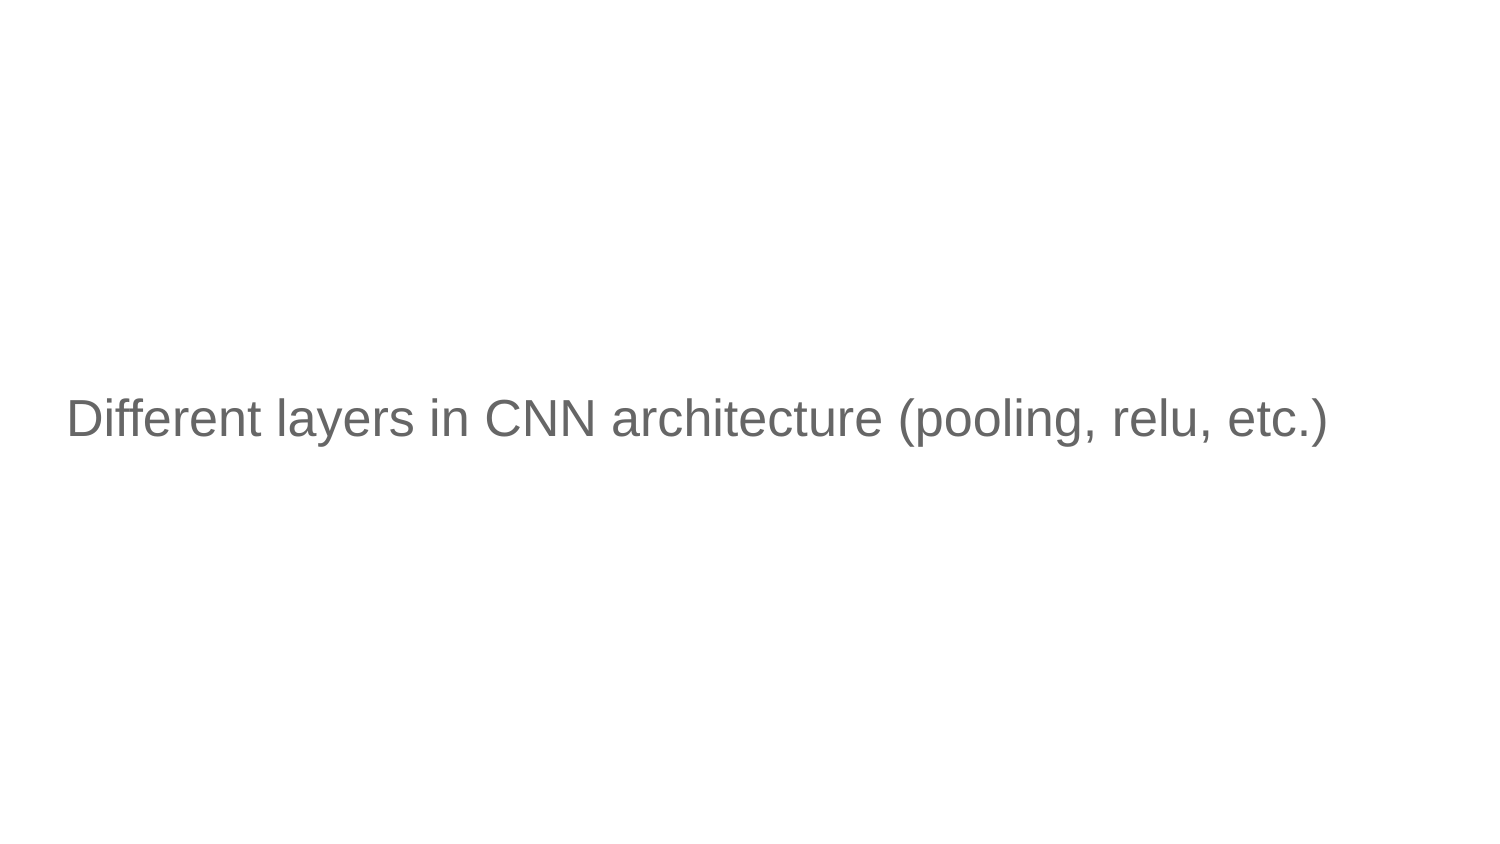

# Different layers in CNN architecture (pooling, relu, etc.)